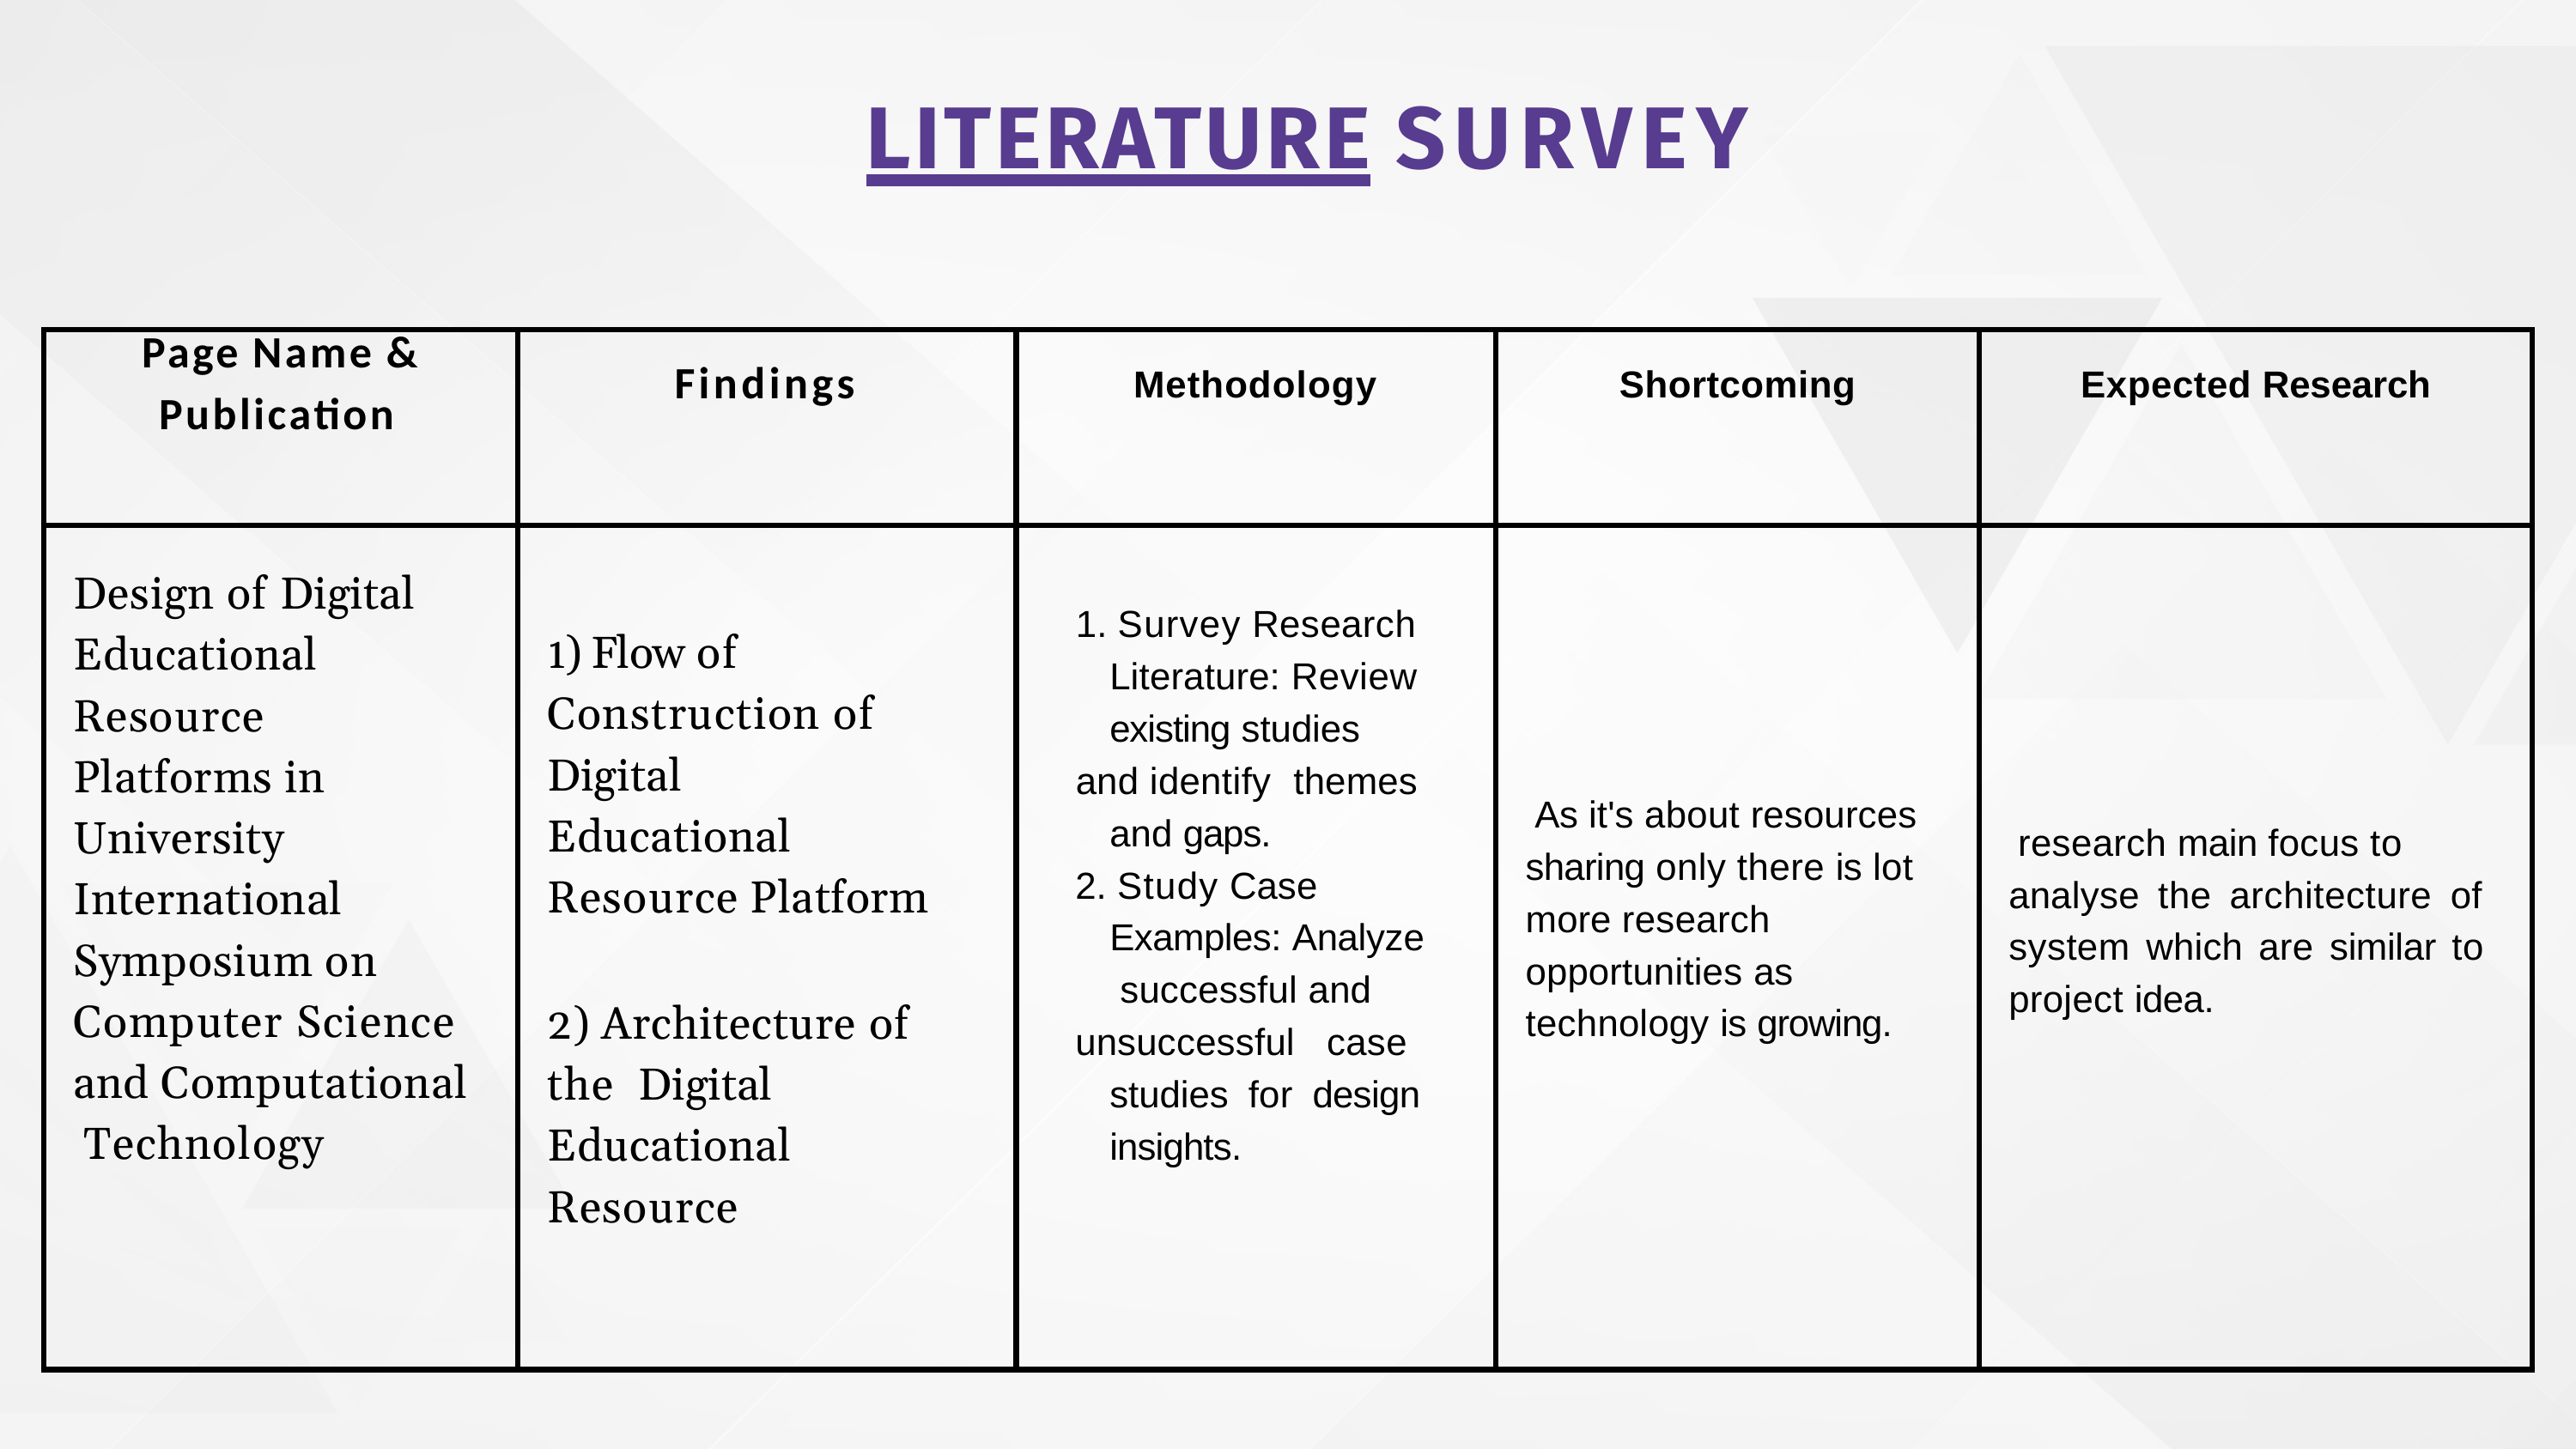

# LITERATURE SURVEY
Page Name &
Publication

Design of Digital  Educational  Resource  Platforms in  University  International  Symposium on  Computer Science  and Computational  Technology

Findings

1) Flow of  Construction of  Digital  Educational  Resource Platform

2) Architecture of the  Digital Educational  Resource
Methodology

1. Survey Research  Literature: Review  existing studies
and identify  themes and gaps.
2. Study Case  Examples: Analyze  successful and
unsuccessful case  studies for design  insights.
Shortcoming

As it's about resources  sharing only there is lot  more research  opportunities as  technology is growing.
Expected Research

research main focus to
analyse the architecture of  system which are similar to  project idea.